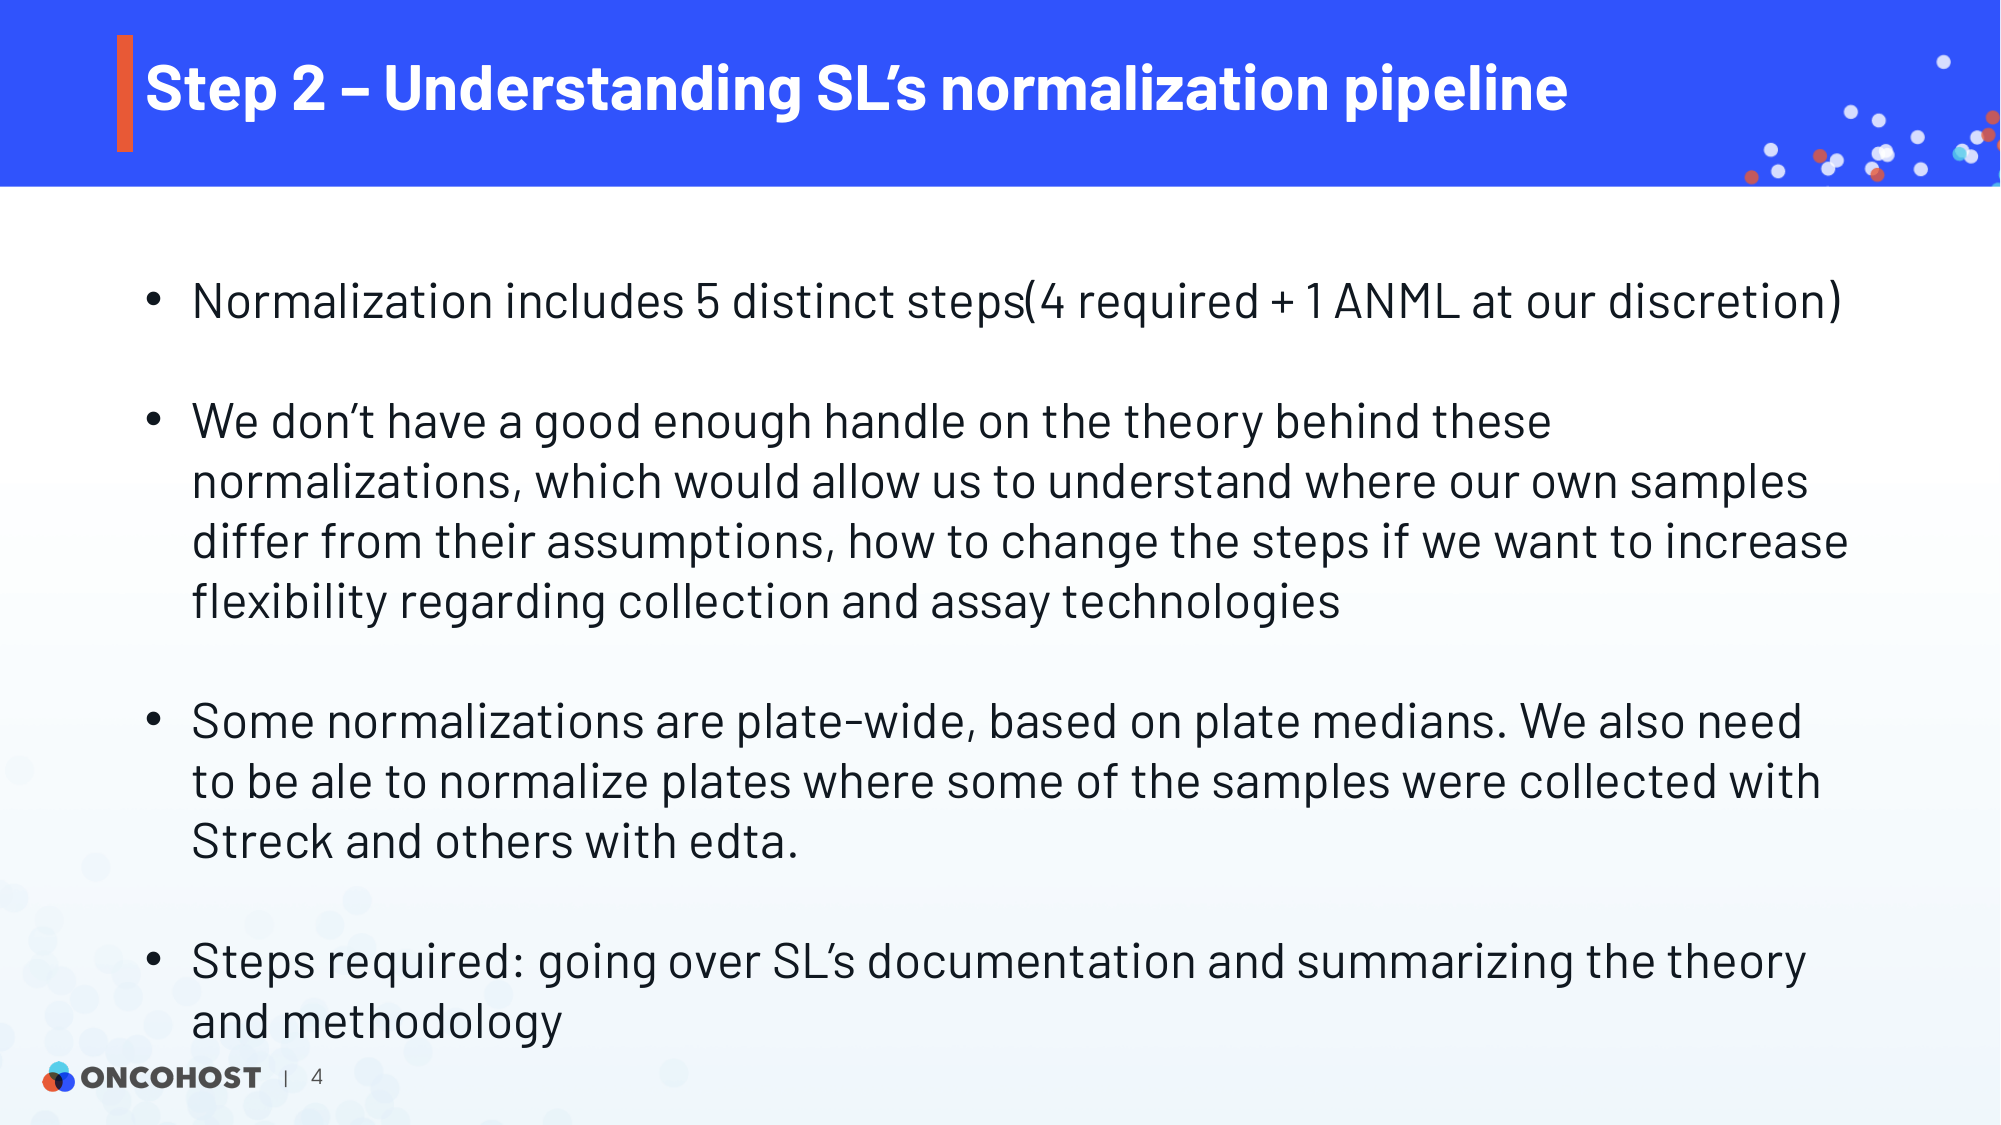

# Step 2 – Understanding SL’s normalization pipeline
Normalization includes 5 distinct steps(4 required + 1 ANML at our discretion)

We don’t have a good enough handle on the theory behind these normalizations, which would allow us to understand where our own samples differ from their assumptions, how to change the steps if we want to increase flexibility regarding collection and assay technologies

Some normalizations are plate-wide, based on plate medians. We also need to be ale to normalize plates where some of the samples were collected with Streck and others with edta.

Steps required: going over SL’s documentation and summarizing the theory and methodology
|    4